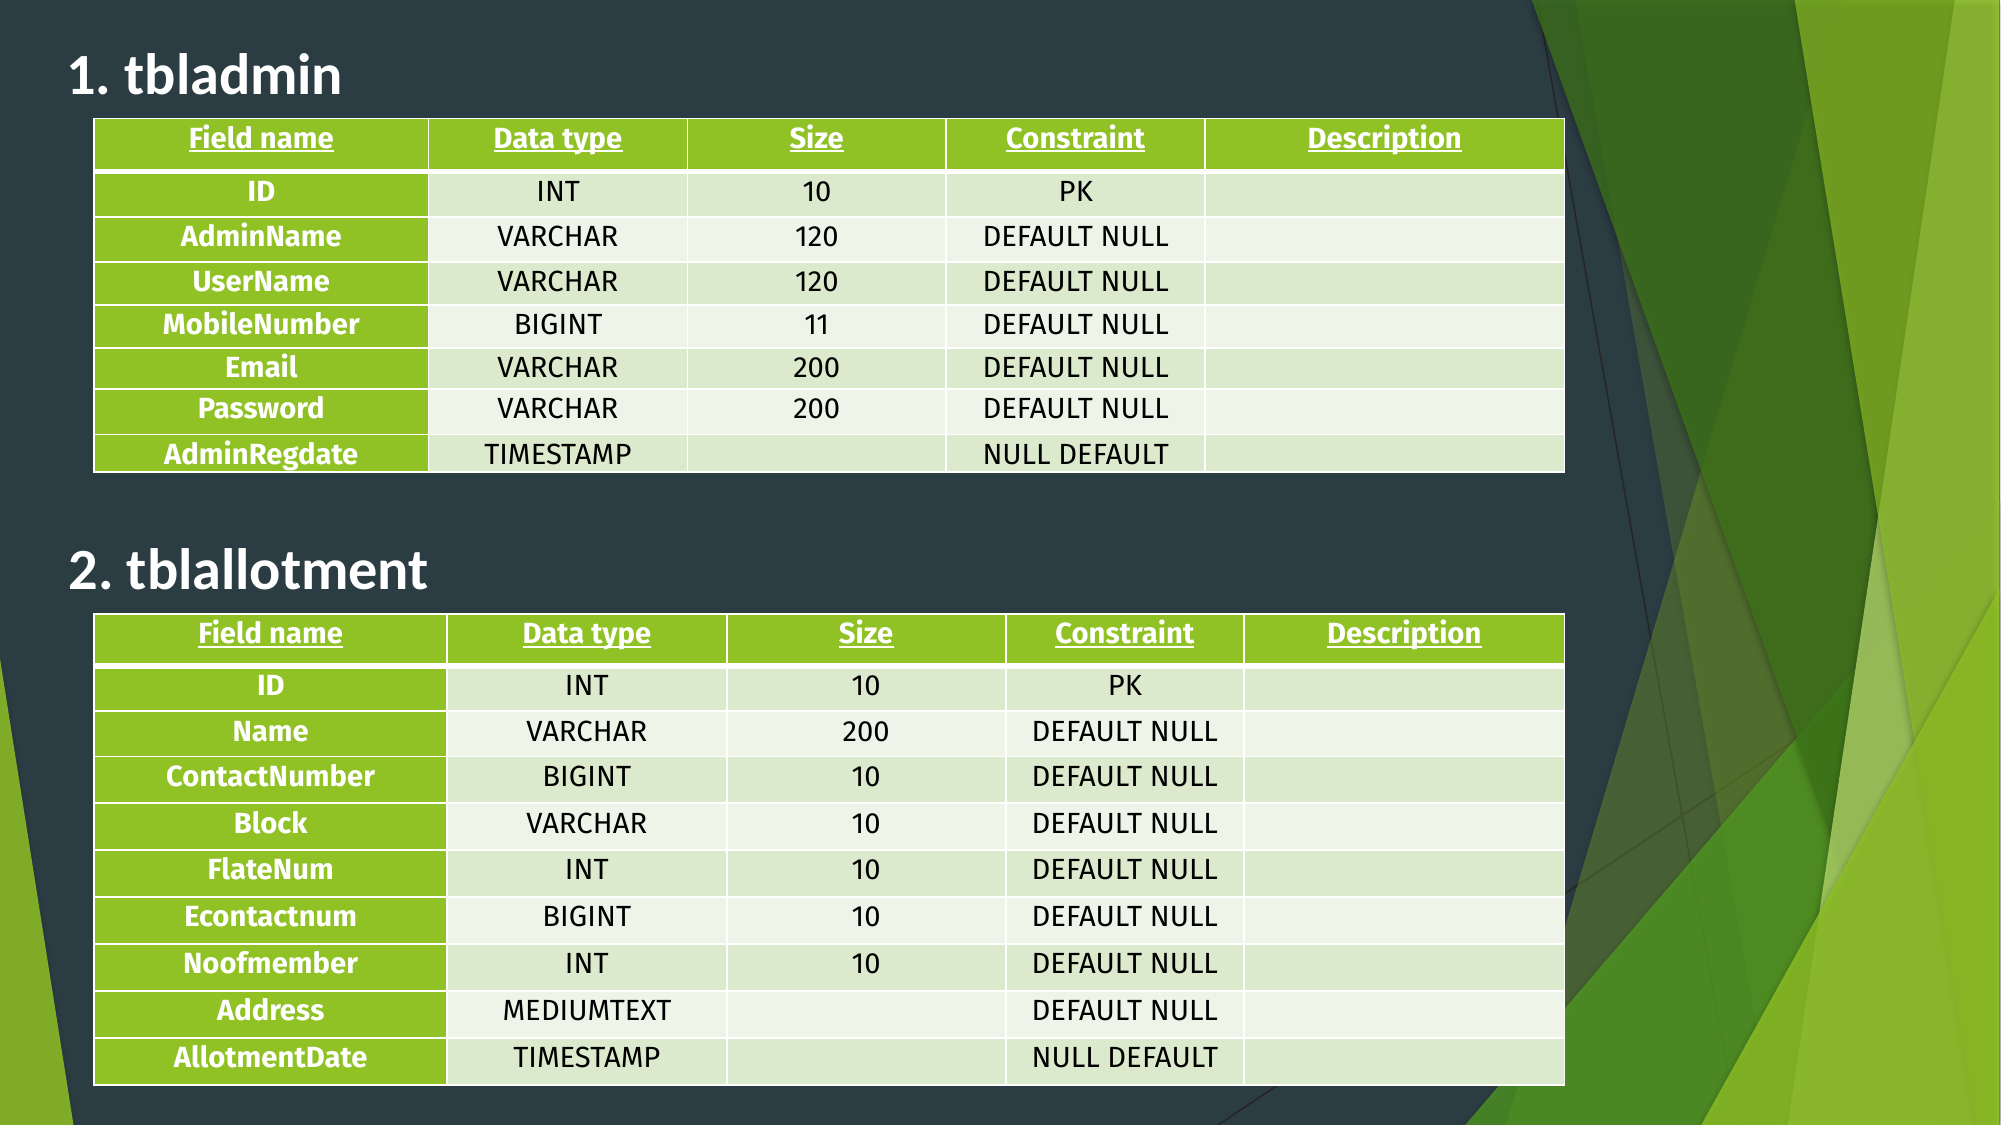

1. tbladmin
| Field name | Data type | Size | Constraint | Description |
| --- | --- | --- | --- | --- |
| ID | INT | 10 | PK |  |
| AdminName | VARCHAR | 120 | DEFAULT NULL |  |
| UserName | VARCHAR | 120 | DEFAULT NULL |  |
| MobileNumber | BIGINT | 11 | DEFAULT NULL |  |
| Email | VARCHAR | 200 | DEFAULT NULL |  |
| Password | VARCHAR | 200 | DEFAULT NULL |  |
| AdminRegdate | TIMESTAMP |  | NULL DEFAULT |  |

2. tblallotment

| Field name | Data type | Size | Constraint | Description |
| --- | --- | --- | --- | --- |
| ID | INT | 10 | PK |  |
| Name | VARCHAR | 200 | DEFAULT NULL |  |
| ContactNumber | BIGINT | 10 | DEFAULT NULL |  |
| Block | VARCHAR | 10 | DEFAULT NULL |  |
| FlateNum | INT | 10 | DEFAULT NULL |  |
| Econtactnum | BIGINT | 10 | DEFAULT NULL |  |
| Noofmember | INT | 10 | DEFAULT NULL |  |
| Address | MEDIUMTEXT |  | DEFAULT NULL |  |
| AllotmentDate | TIMESTAMP |  | NULL DEFAULT |  |